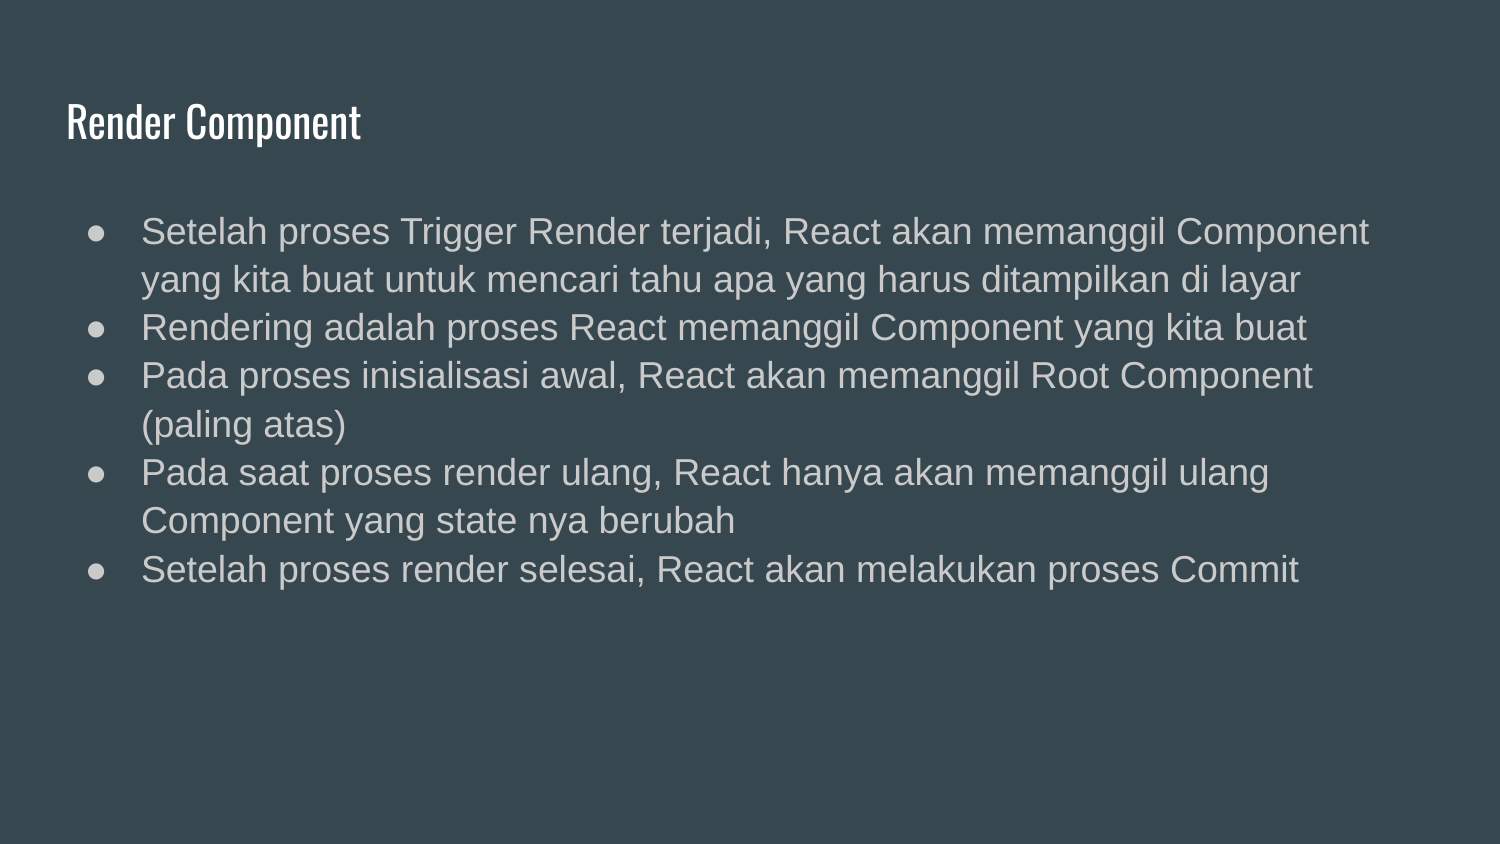

# Render Component
Setelah proses Trigger Render terjadi, React akan memanggil Component yang kita buat untuk mencari tahu apa yang harus ditampilkan di layar
Rendering adalah proses React memanggil Component yang kita buat
Pada proses inisialisasi awal, React akan memanggil Root Component (paling atas)
Pada saat proses render ulang, React hanya akan memanggil ulang Component yang state nya berubah
Setelah proses render selesai, React akan melakukan proses Commit